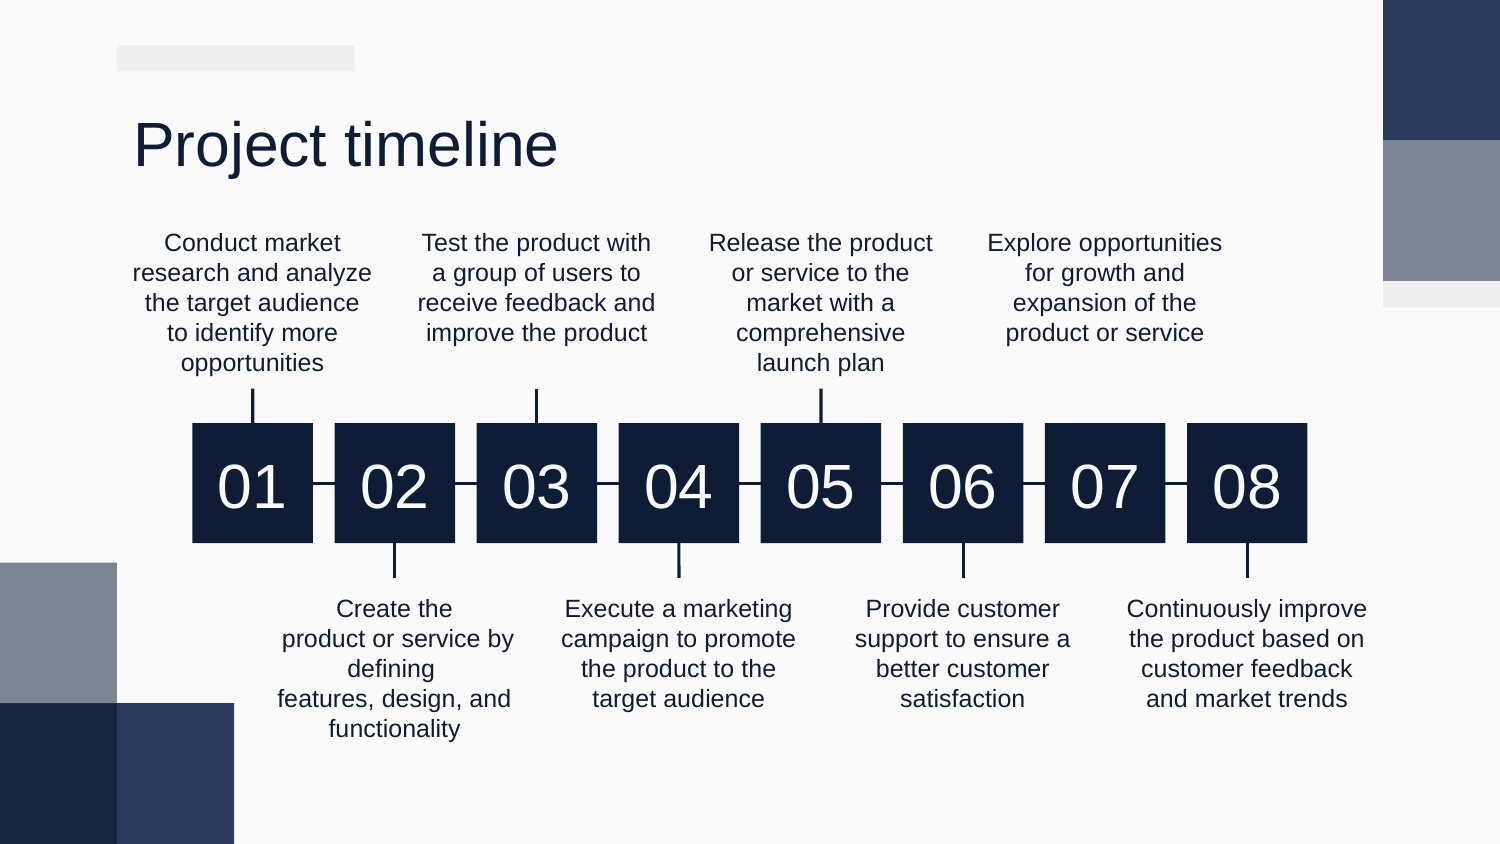

# Project timeline
Conduct market research and analyze the target audience to identify more opportunities
Test the product with a group of users to receive feedback and improve the product
Release the product or service to the market with a comprehensive launch plan
Explore opportunities for growth and expansion of the product or service
01
02
03
04
05
06
07
08
Create the
 product or service by defining
features, design, and functionality
Execute a marketing campaign to promote the product to the target audience
Provide customer support to ensure a better customer satisfaction
Continuously improve the product based on customer feedback and market trends